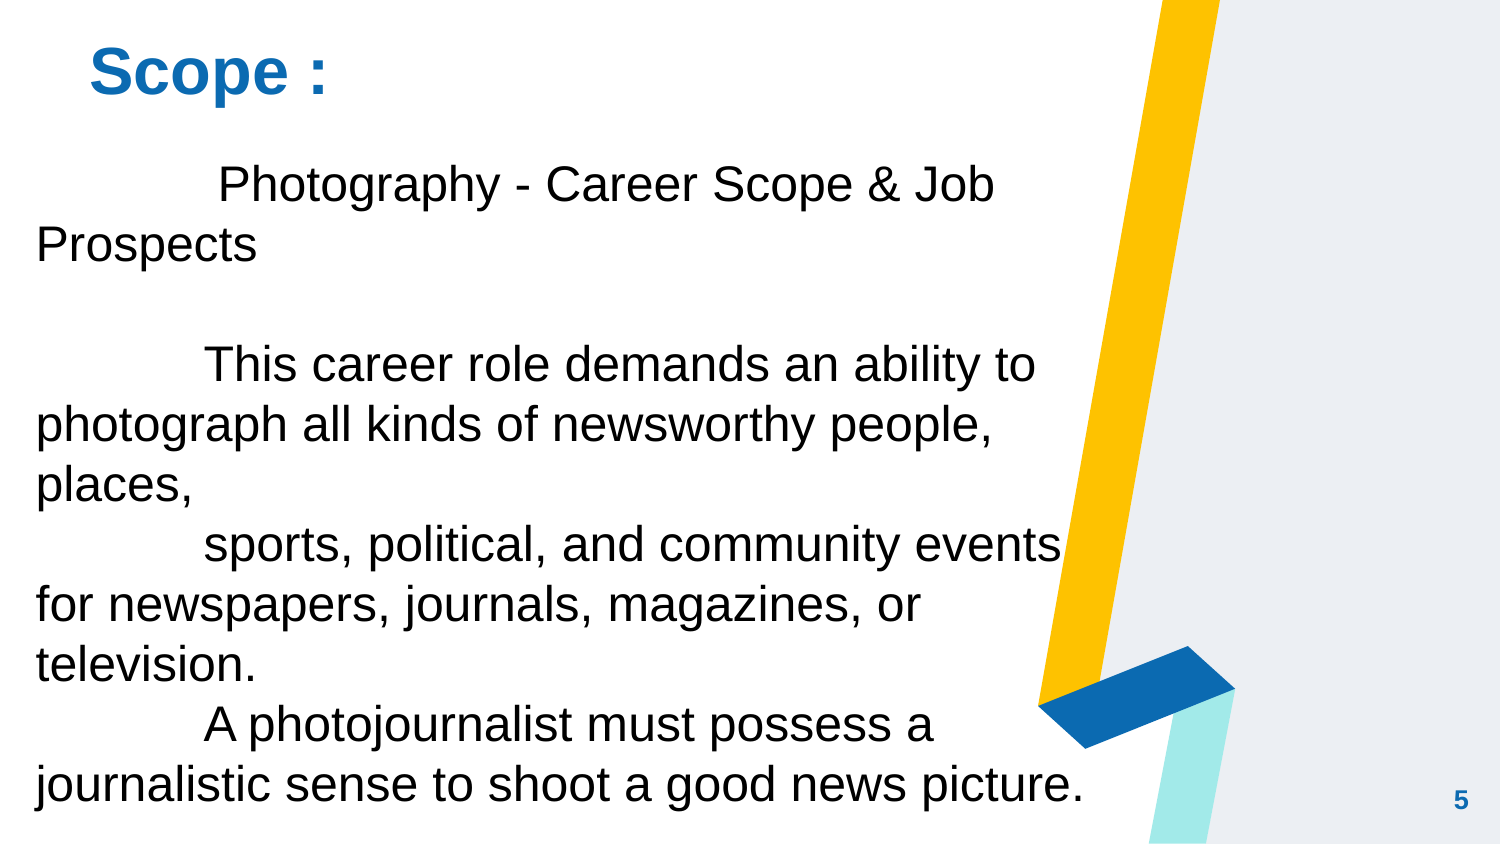

# Scope :

             Photography - Career Scope & Job Prospects

            This career role demands an ability to photograph all kinds of newsworthy people, places,
            sports, political, and community events for newspapers, journals, magazines, or television.
            A photojournalist must possess a journalistic sense to shoot a good news picture.
5